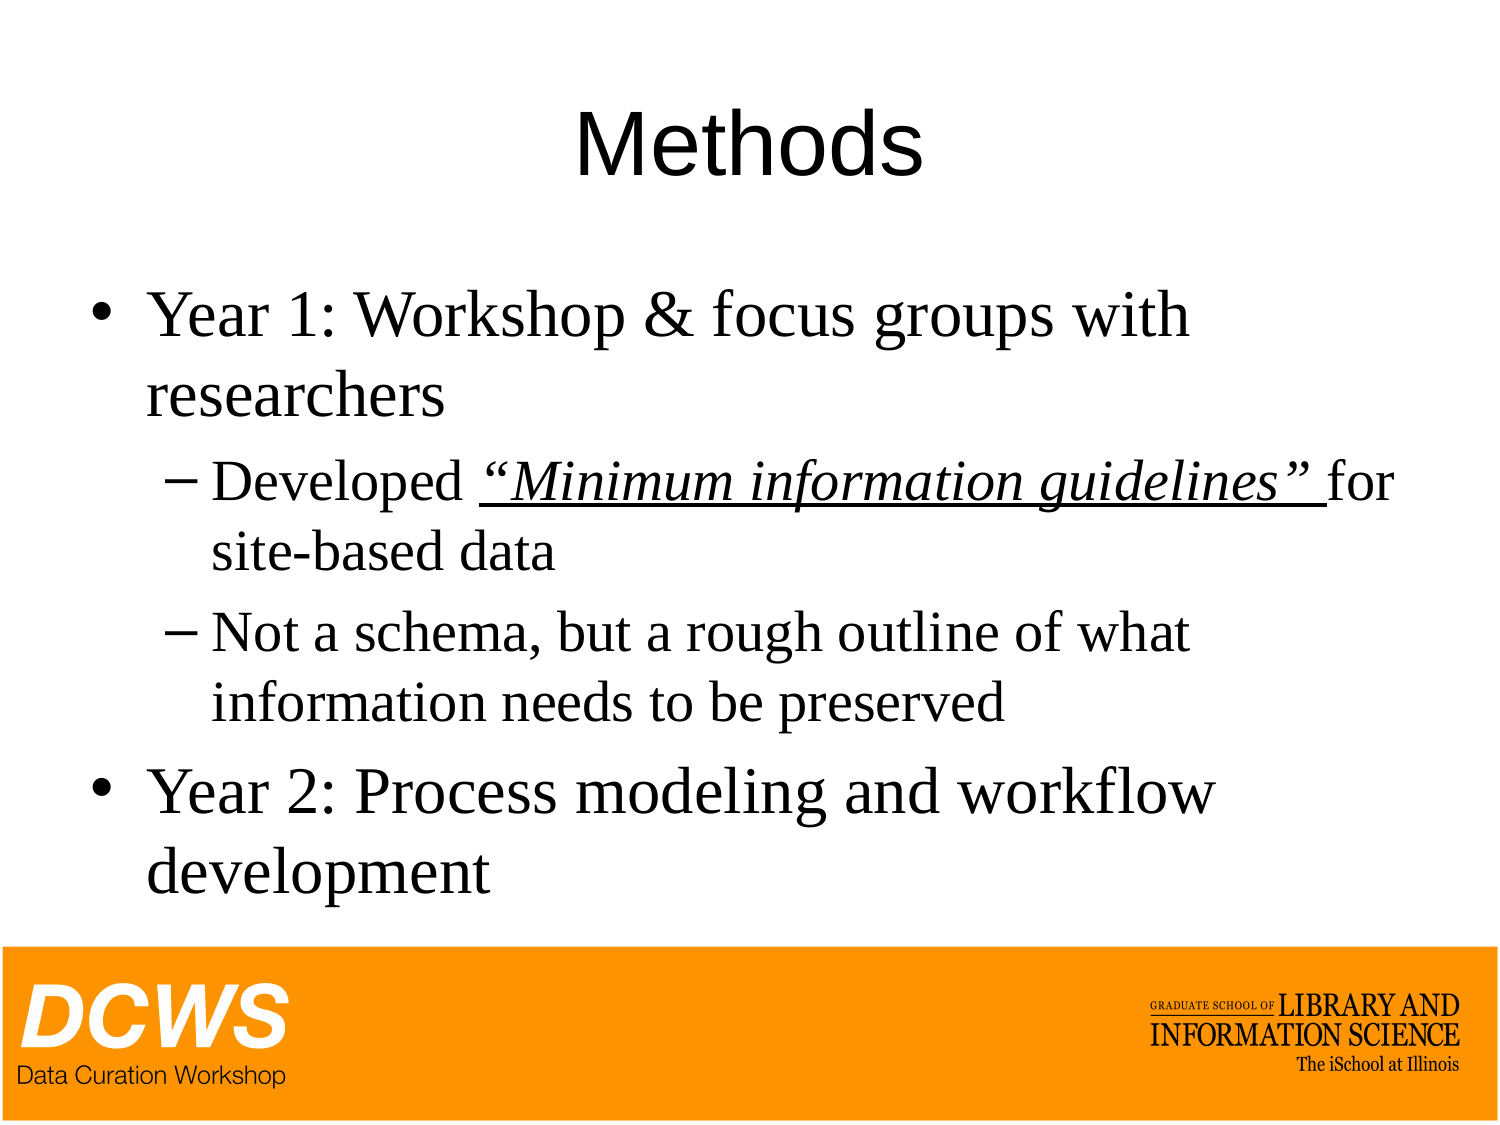

# Methods
Year 1: Workshop & focus groups with researchers
Developed “Minimum information guidelines” for site-based data
Not a schema, but a rough outline of what information needs to be preserved
Year 2: Process modeling and workflow development